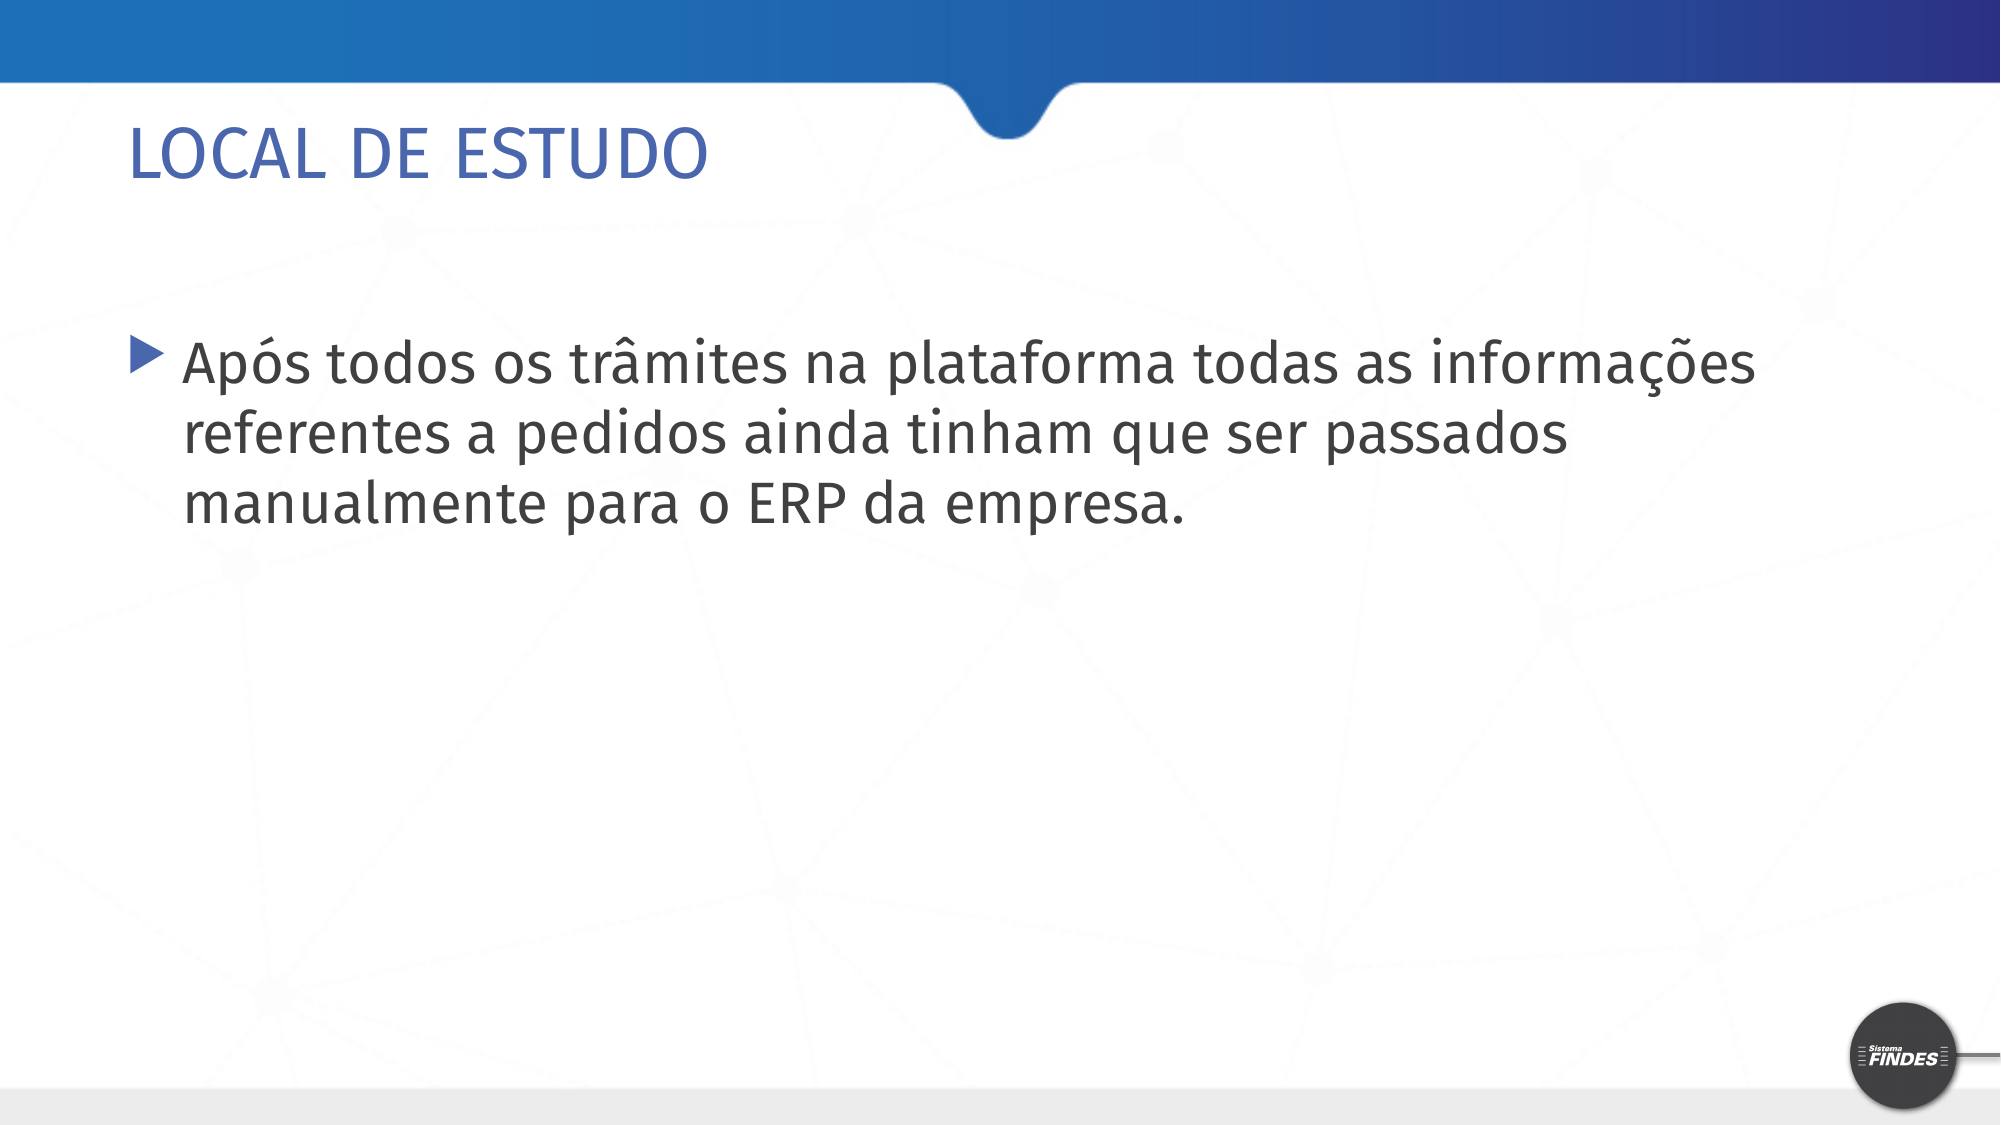

# LOCAL DE ESTUDO

Após todos os trâmites na plataforma todas as informações referentes a pedidos ainda tinham que ser passados manualmente para o ERP da empresa.